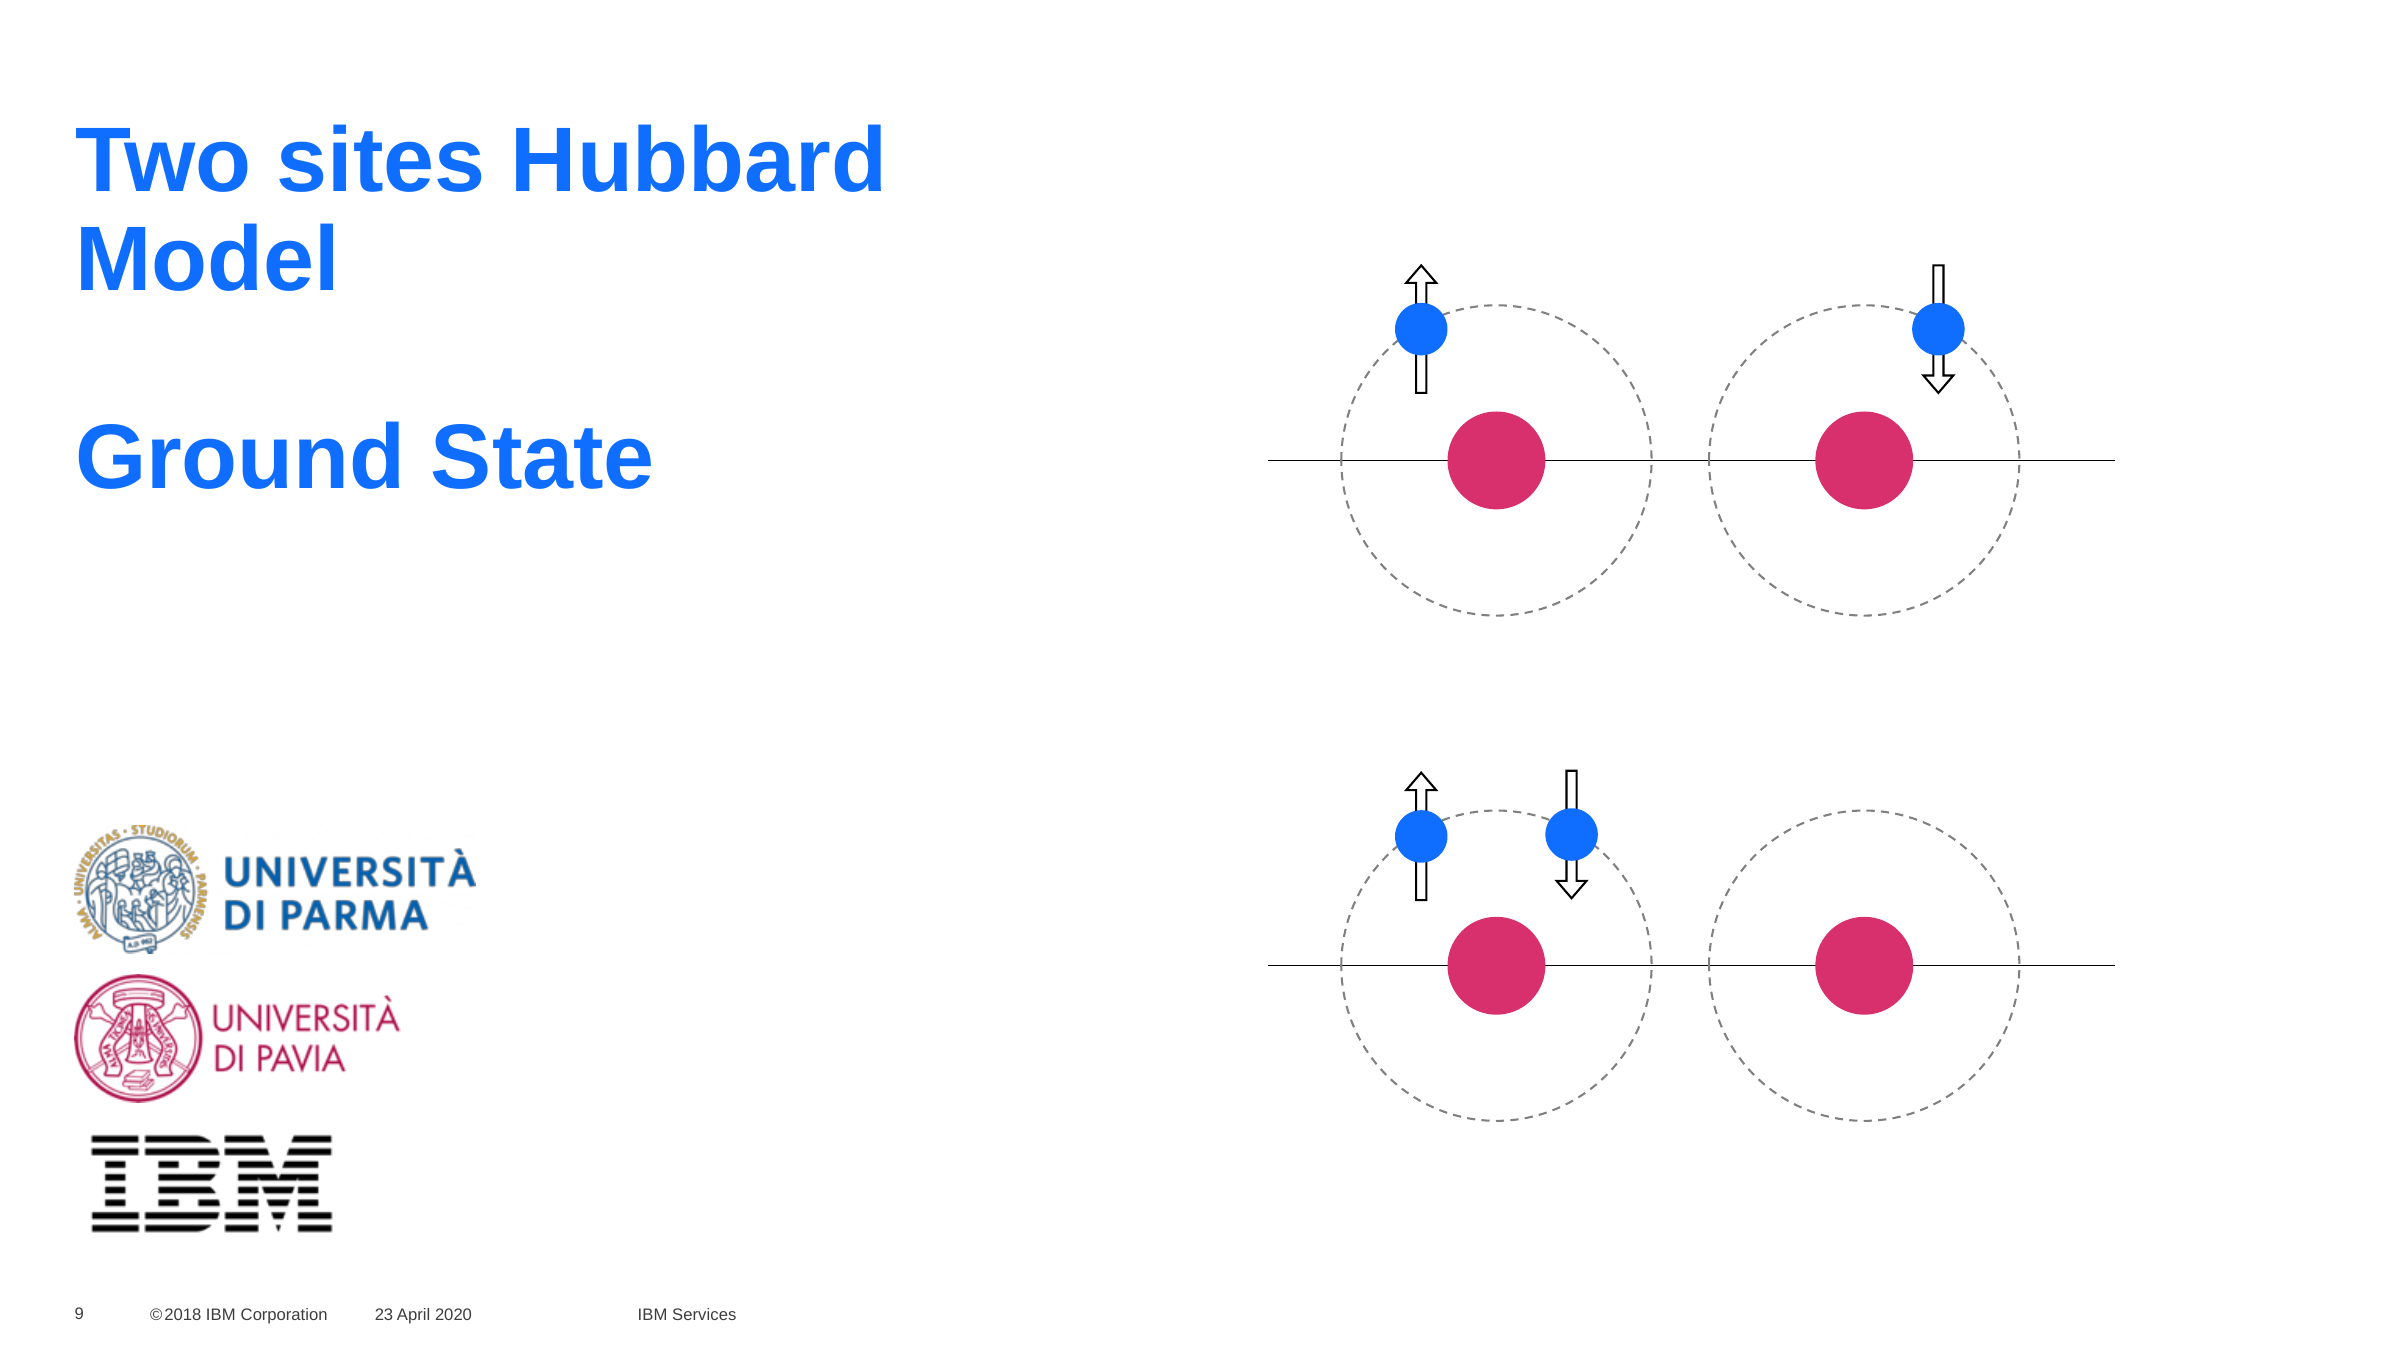

# Two sites Hubbard Model Ground State